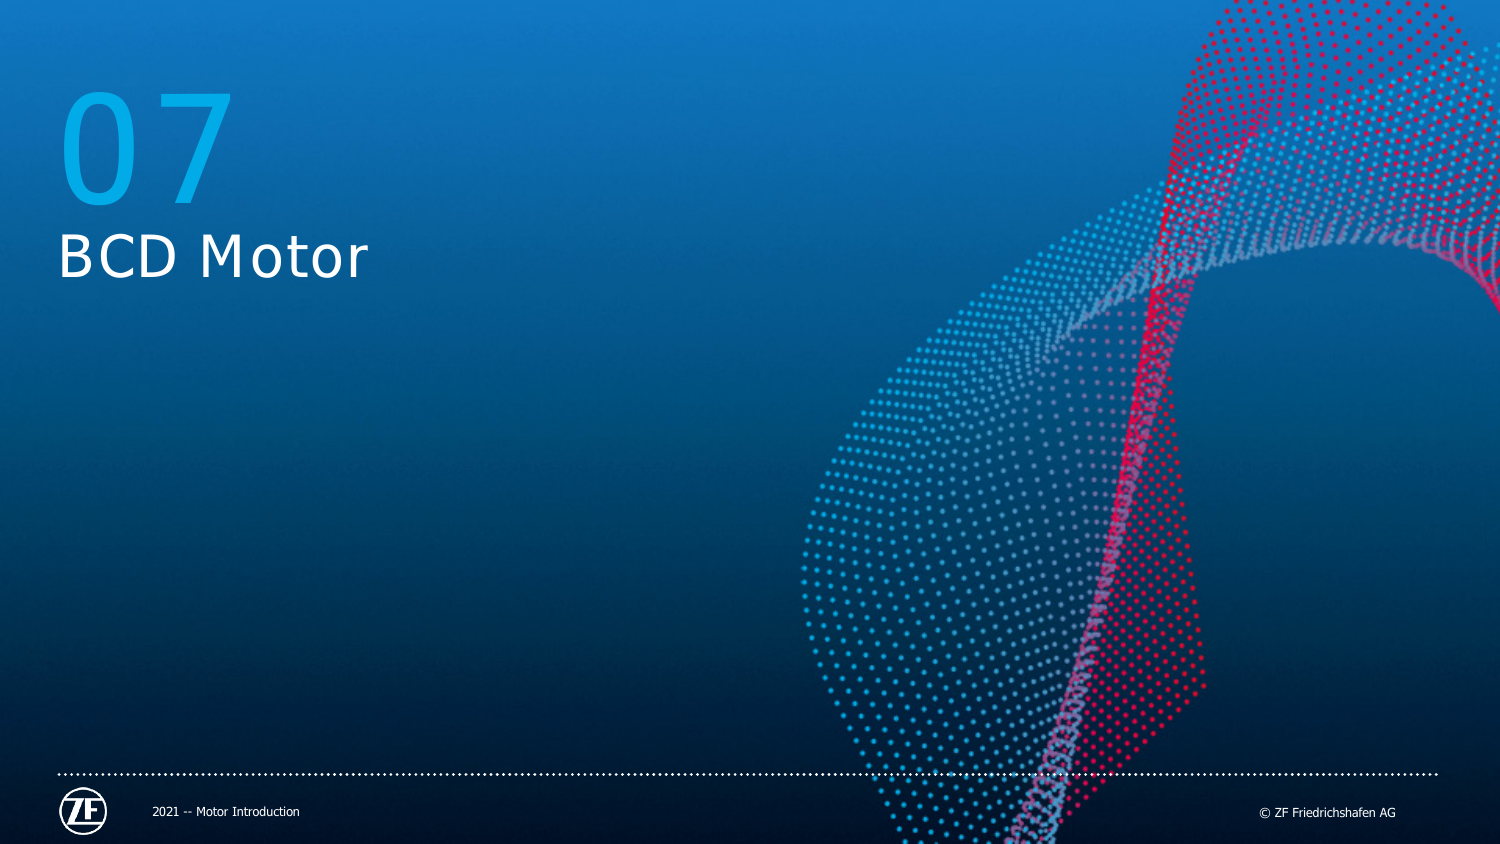

07
BCD Motor
9.

10.

11.

12.

2021 -- Motor Introduction